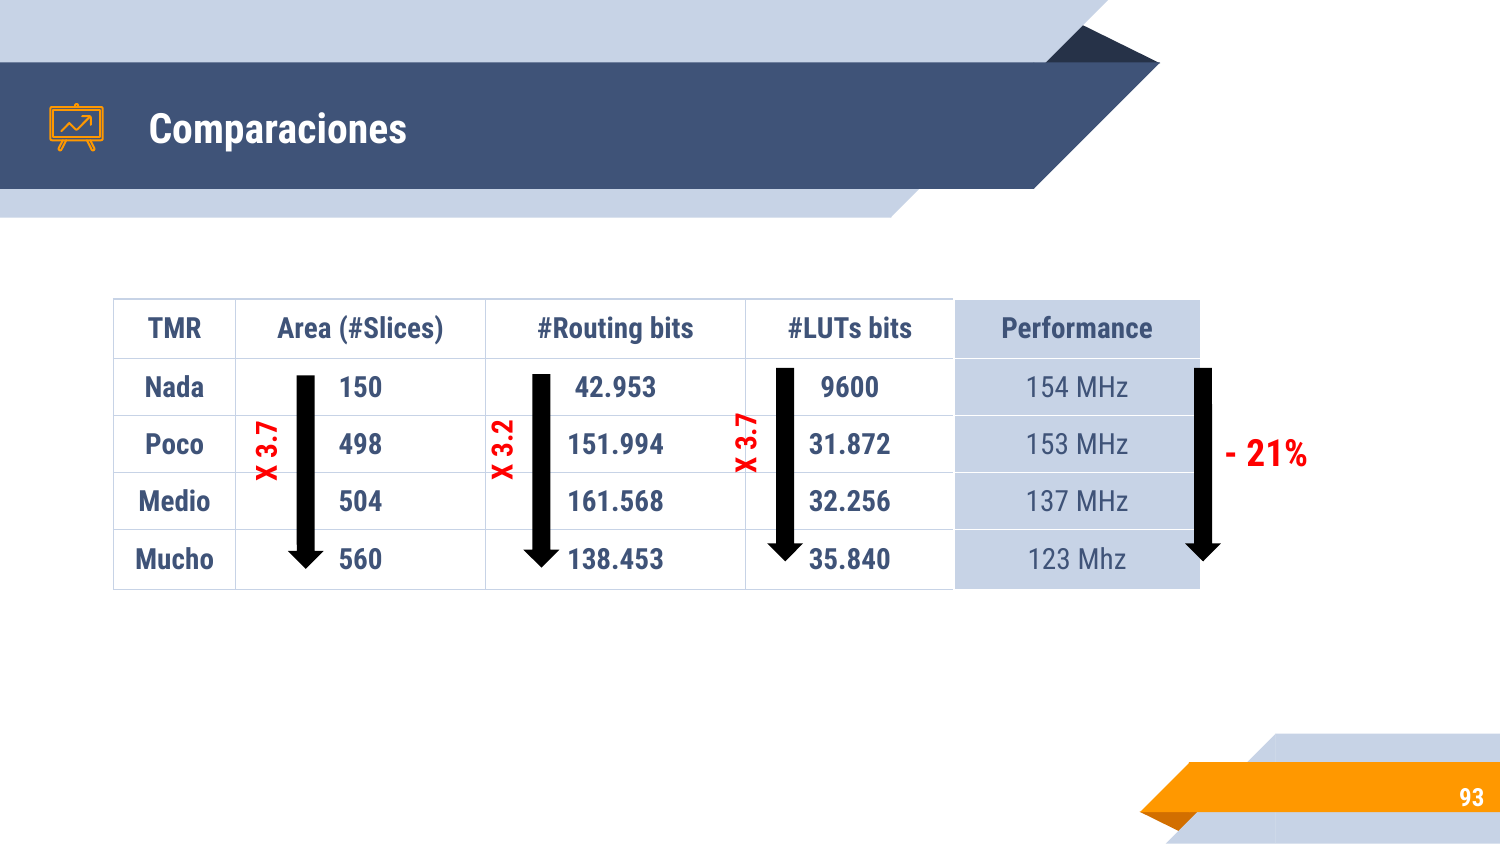

# Comparaciones

| TMR | Area (#Slices) | #Routing bits | #LUTs bits | Performance |
| --- | --- | --- | --- | --- |
| Nada | 150 | 42.953 | 9600 | 154 MHz |
| Poco | 498 | 151.994 | 31.872 | 153 MHz |
| Medio | 504 | 161.568 | 32.256 | 137 MHz |
| Mucho | 560 | 138.453 | 35.840 | 123 Mhz |
X 3.7
X 3.2
- 21%
X 3.7

93